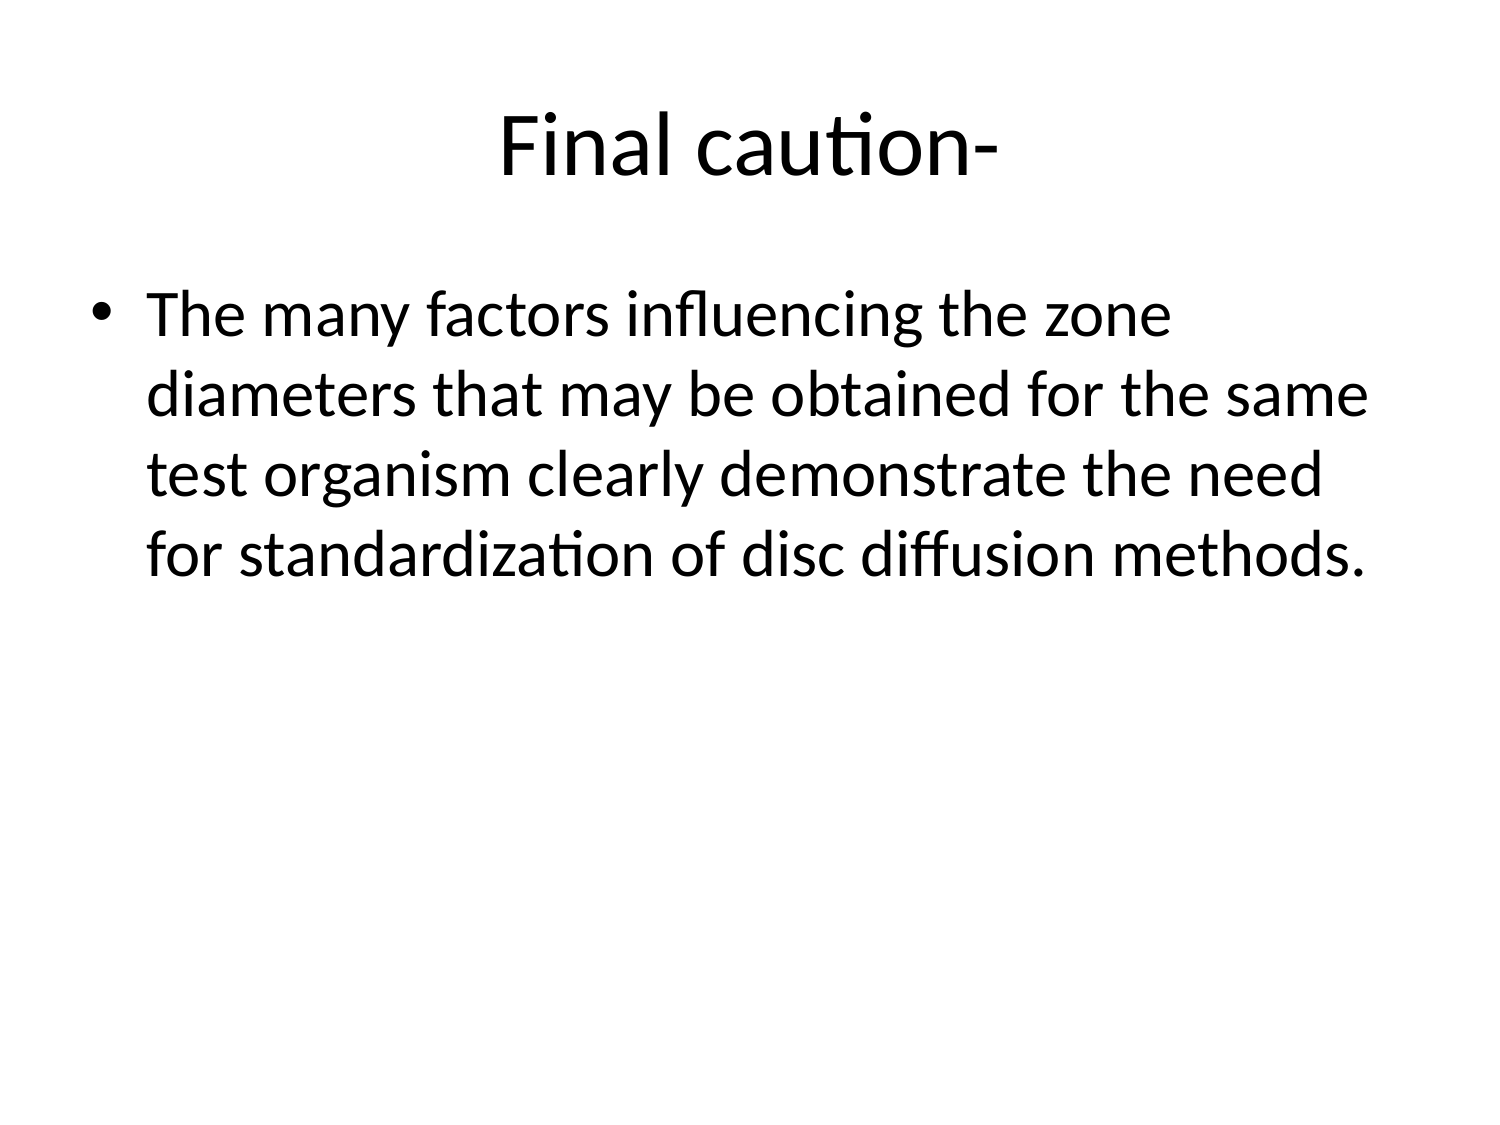

# Final caution-
The many factors influencing the zone diameters that may be obtained for the same test organism clearly demonstrate the need for standardization of disc diffusion methods.